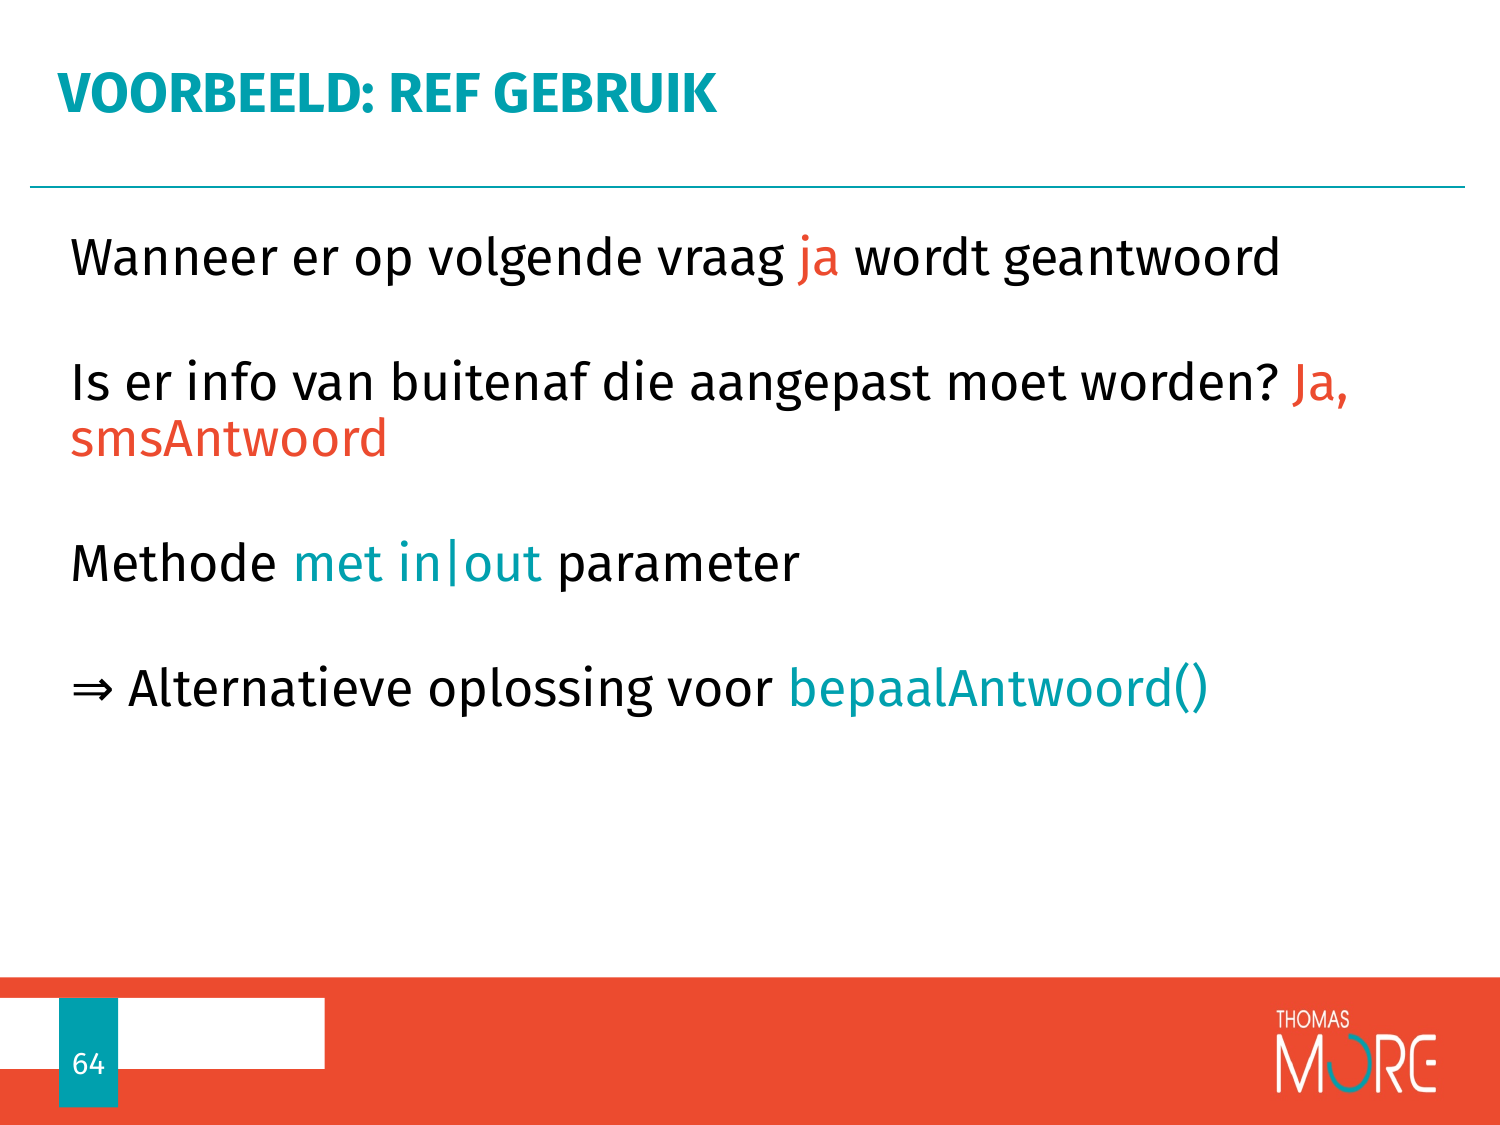

# VOORBEELD: REF GEBRUIK
Wanneer er op volgende vraag ja wordt geantwoord

Is er info van buitenaf die aangepast moet worden? Ja, smsAntwoord

Methode met in|out parameter

⇒ Alternatieve oplossing voor bepaalAntwoord()
64